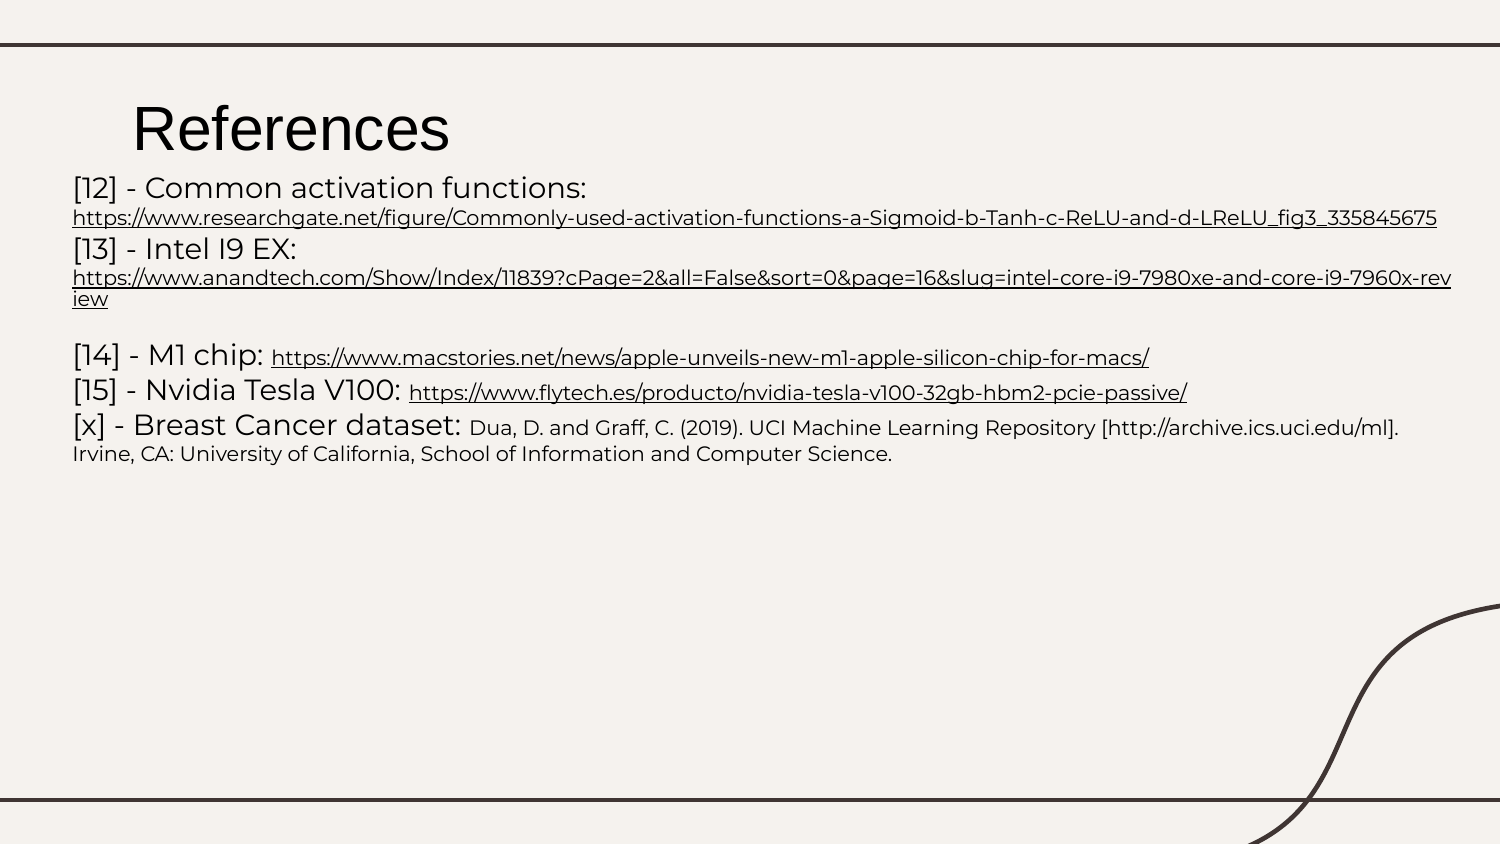

# References

[12] - Common activation functions: https://www.researchgate.net/figure/Commonly-used-activation-functions-a-Sigmoid-b-Tanh-c-ReLU-and-d-LReLU_fig3_335845675
[13] - Intel I9 EX: https://www.anandtech.com/Show/Index/11839?cPage=2&all=False&sort=0&page=16&slug=intel-core-i9-7980xe-and-core-i9-7960x-review
[14] - M1 chip: https://www.macstories.net/news/apple-unveils-new-m1-apple-silicon-chip-for-macs/
[15] - Nvidia Tesla V100: https://www.flytech.es/producto/nvidia-tesla-v100-32gb-hbm2-pcie-passive/
[x] - Breast Cancer dataset: Dua, D. and Graff, C. (2019). UCI Machine Learning Repository [http://archive.ics.uci.edu/ml]. Irvine, CA: University of California, School of Information and Computer Science.